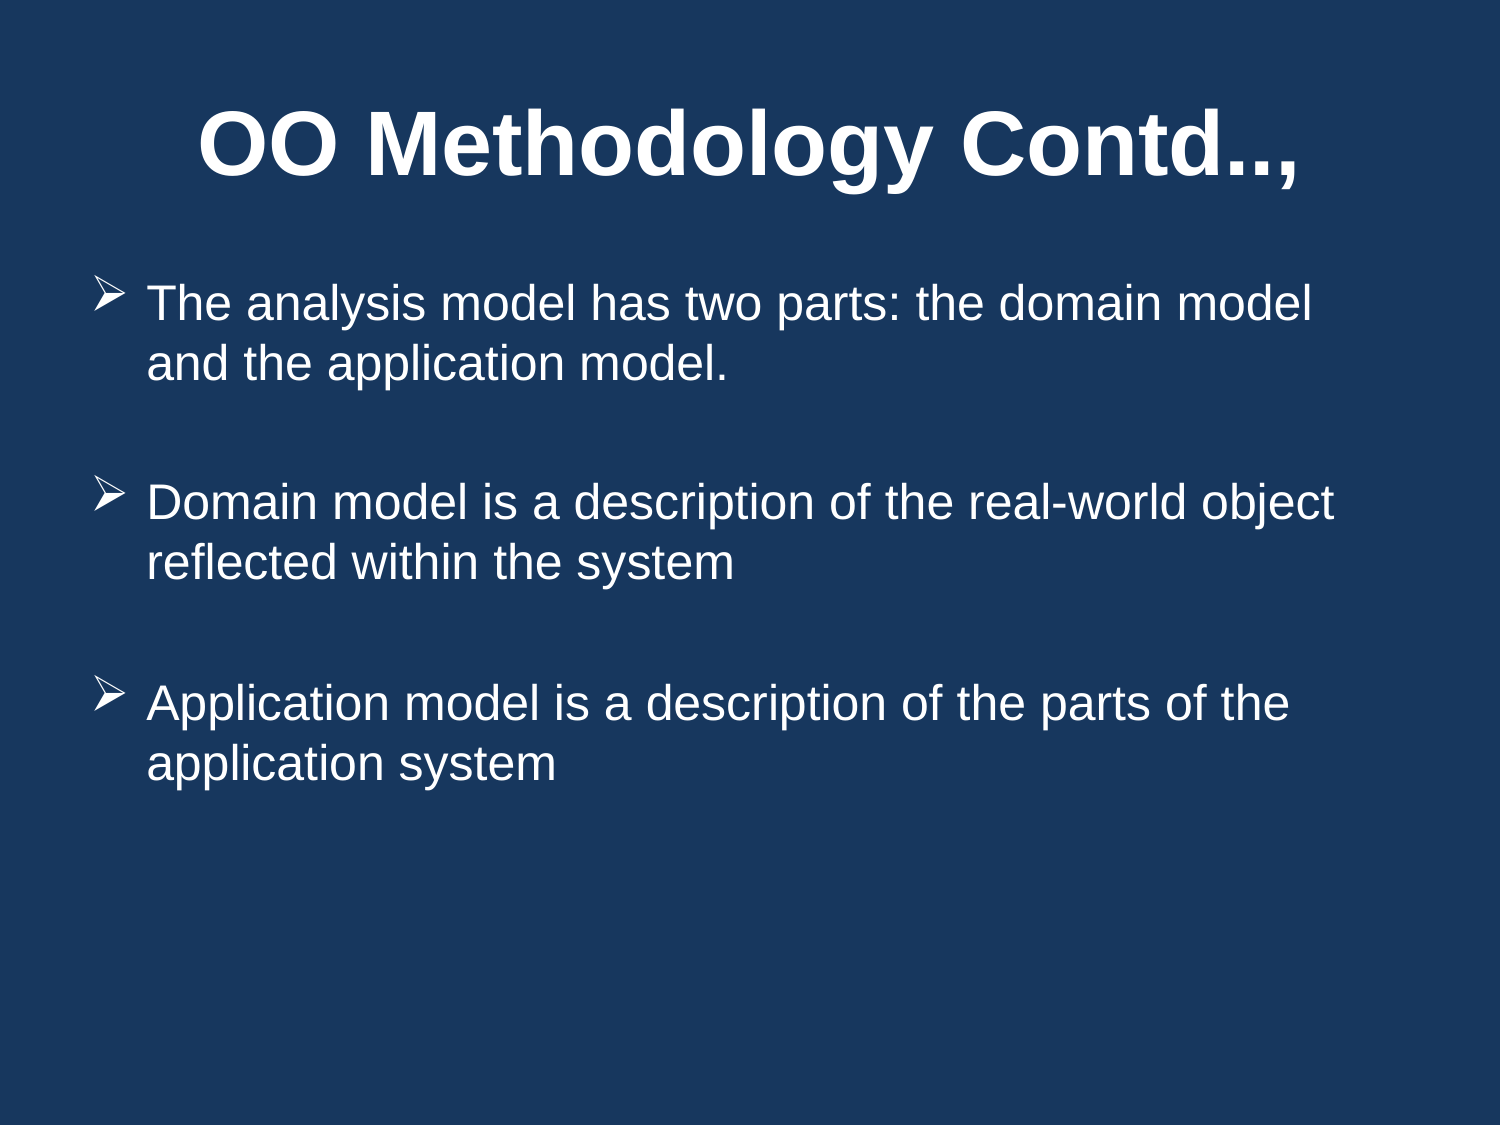

# OO Methodology Contd..,
The analysis model has two parts: the domain model and the application model.

Domain model is a description of the real-world object reflected within the system

Application model is a description of the parts of the application system